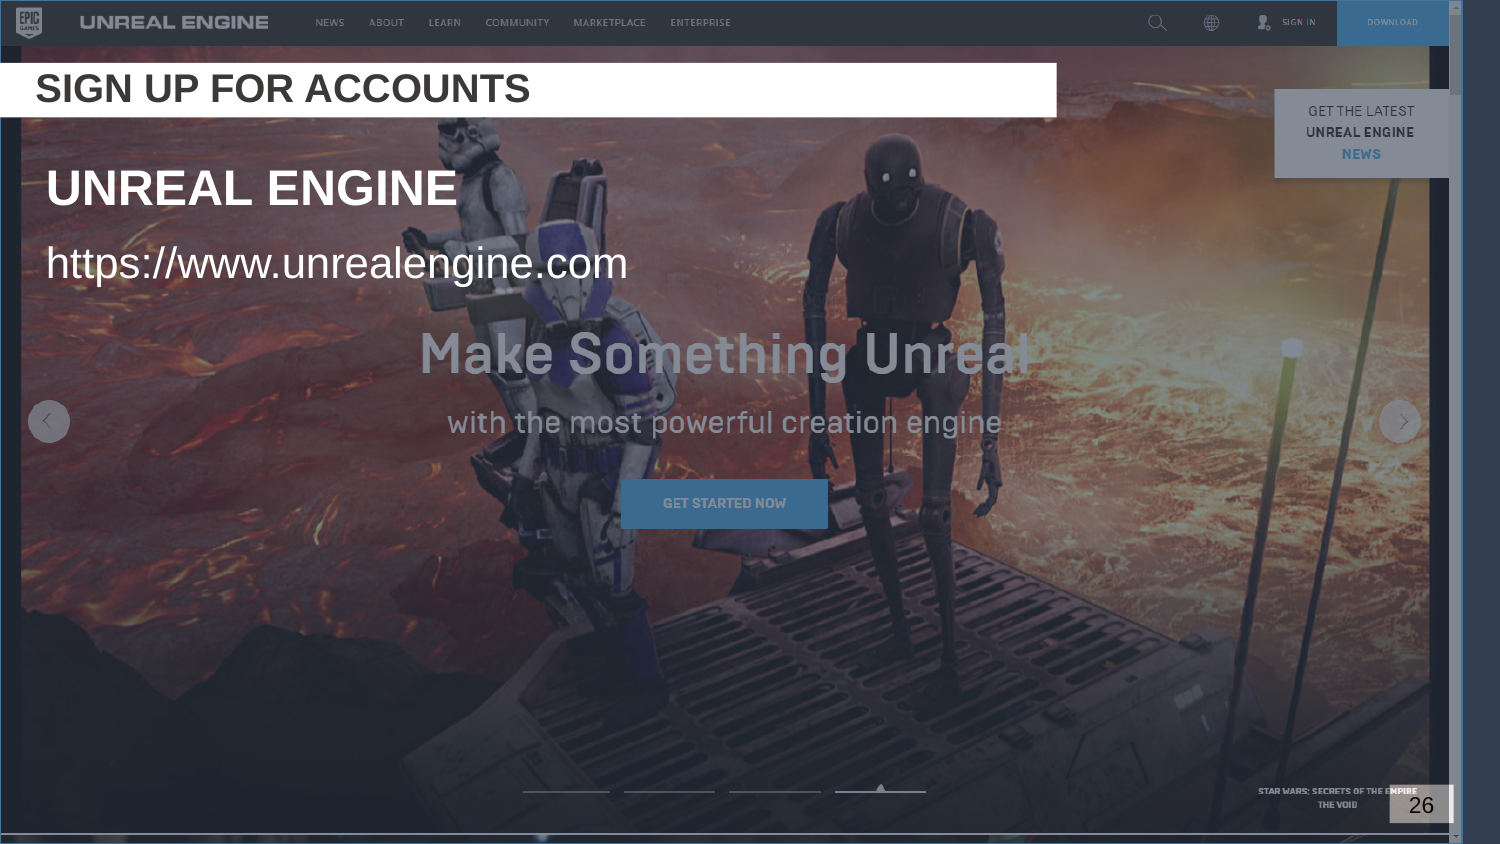

# SIGN UP FOR ACCOUNTS
UNREAL ENGINE
https://www.unrealengine.com